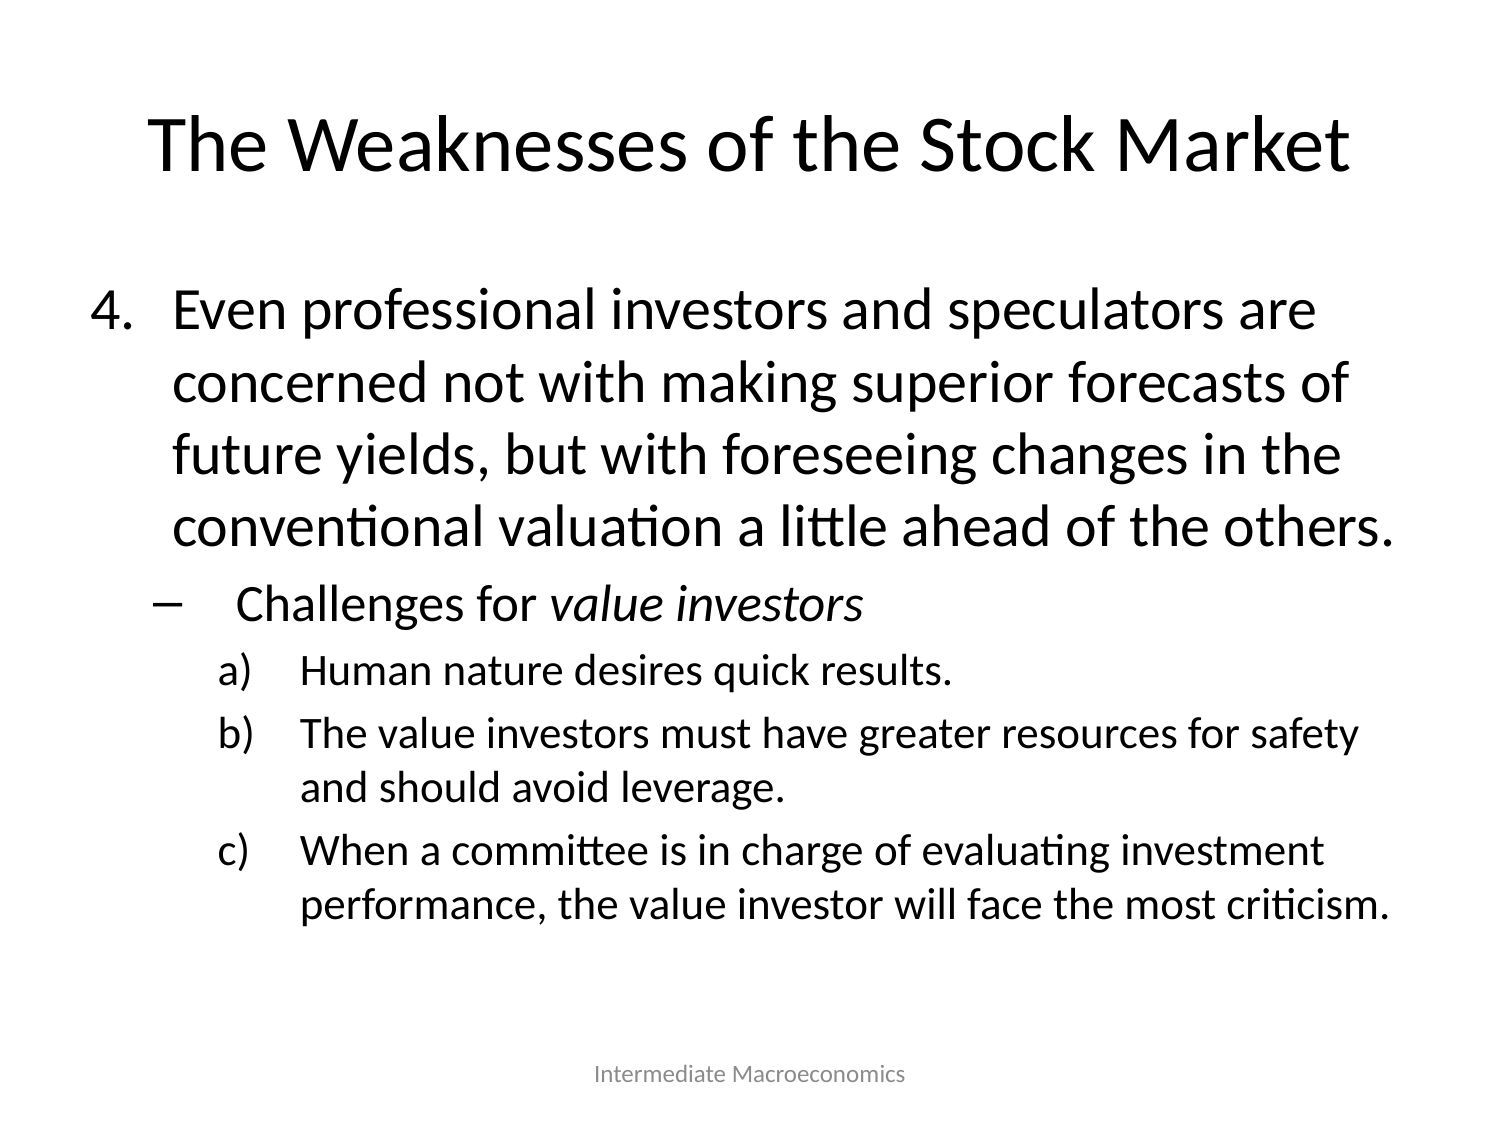

# The Weaknesses of the Stock Market
Even professional investors and speculators are concerned not with making superior forecasts of future yields, but with foreseeing changes in the conventional valuation a little ahead of the others.
Challenges for value investors
Human nature desires quick results.
The value investors must have greater resources for safety and should avoid leverage.
When a committee is in charge of evaluating investment performance, the value investor will face the most criticism.
Intermediate Macroeconomics